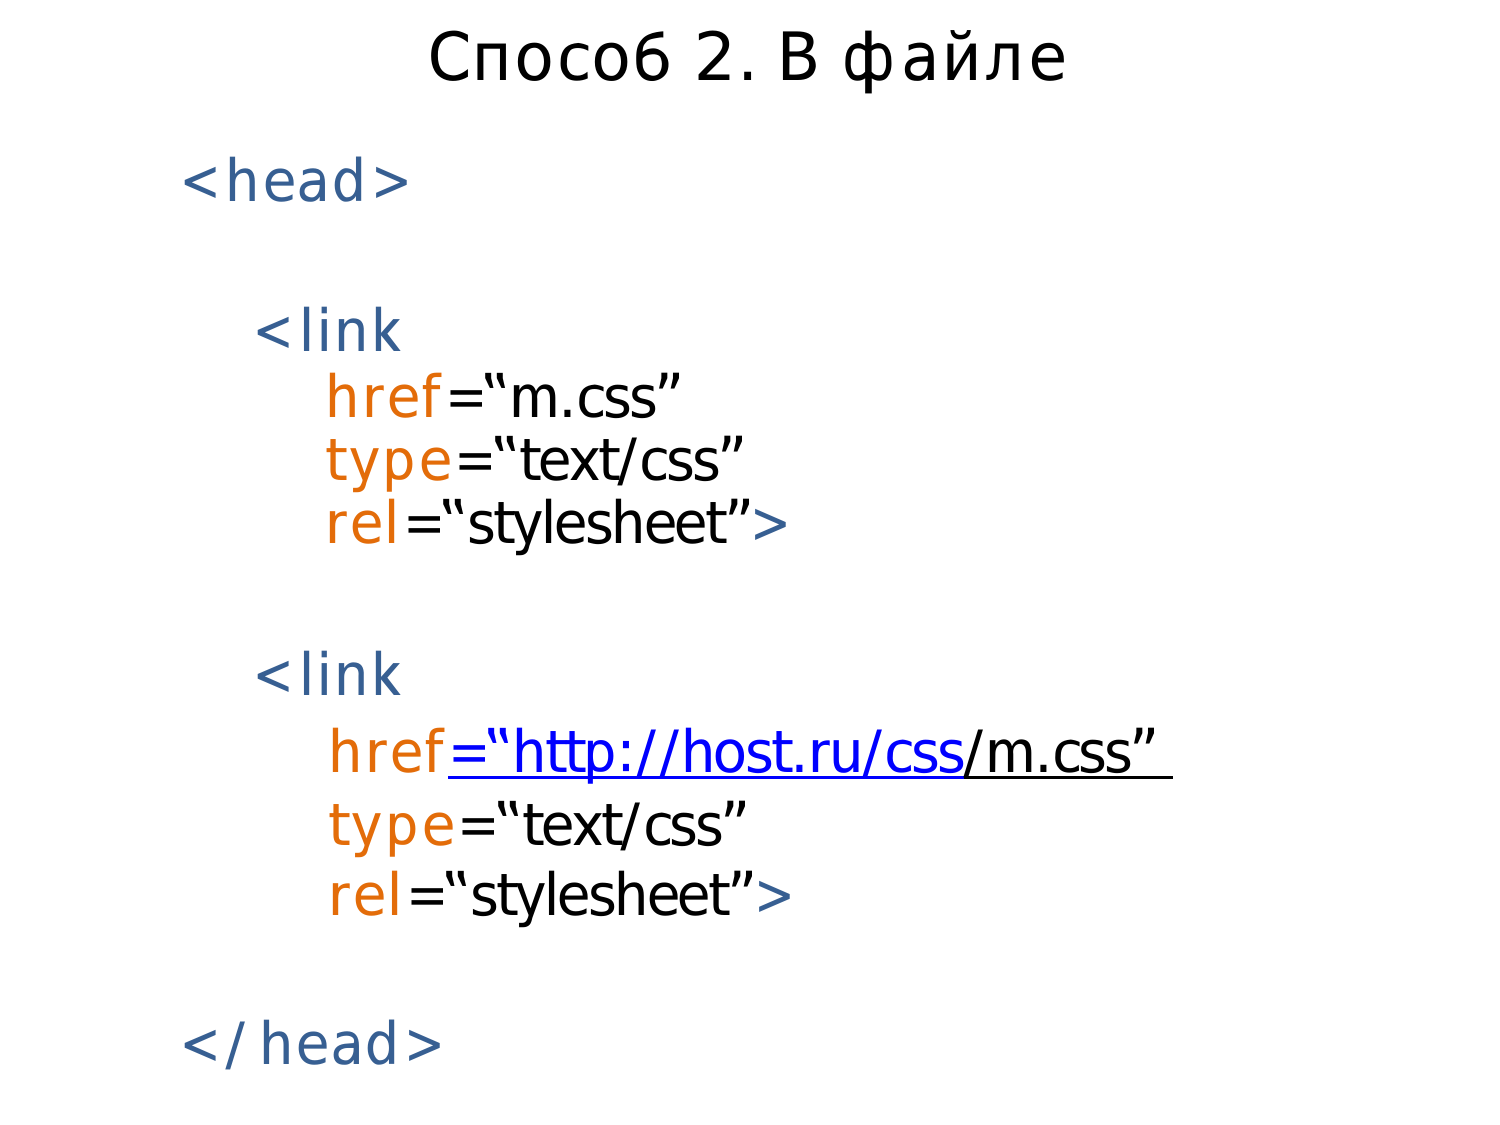

Способ 2. В файле
<head>

<link
href=“m.css”  type=“text/css”  rel=“stylesheet”>

<link
href=“http://host.ru/css/m.css”  type=“text/css”
rel=“stylesheet”>

</head>